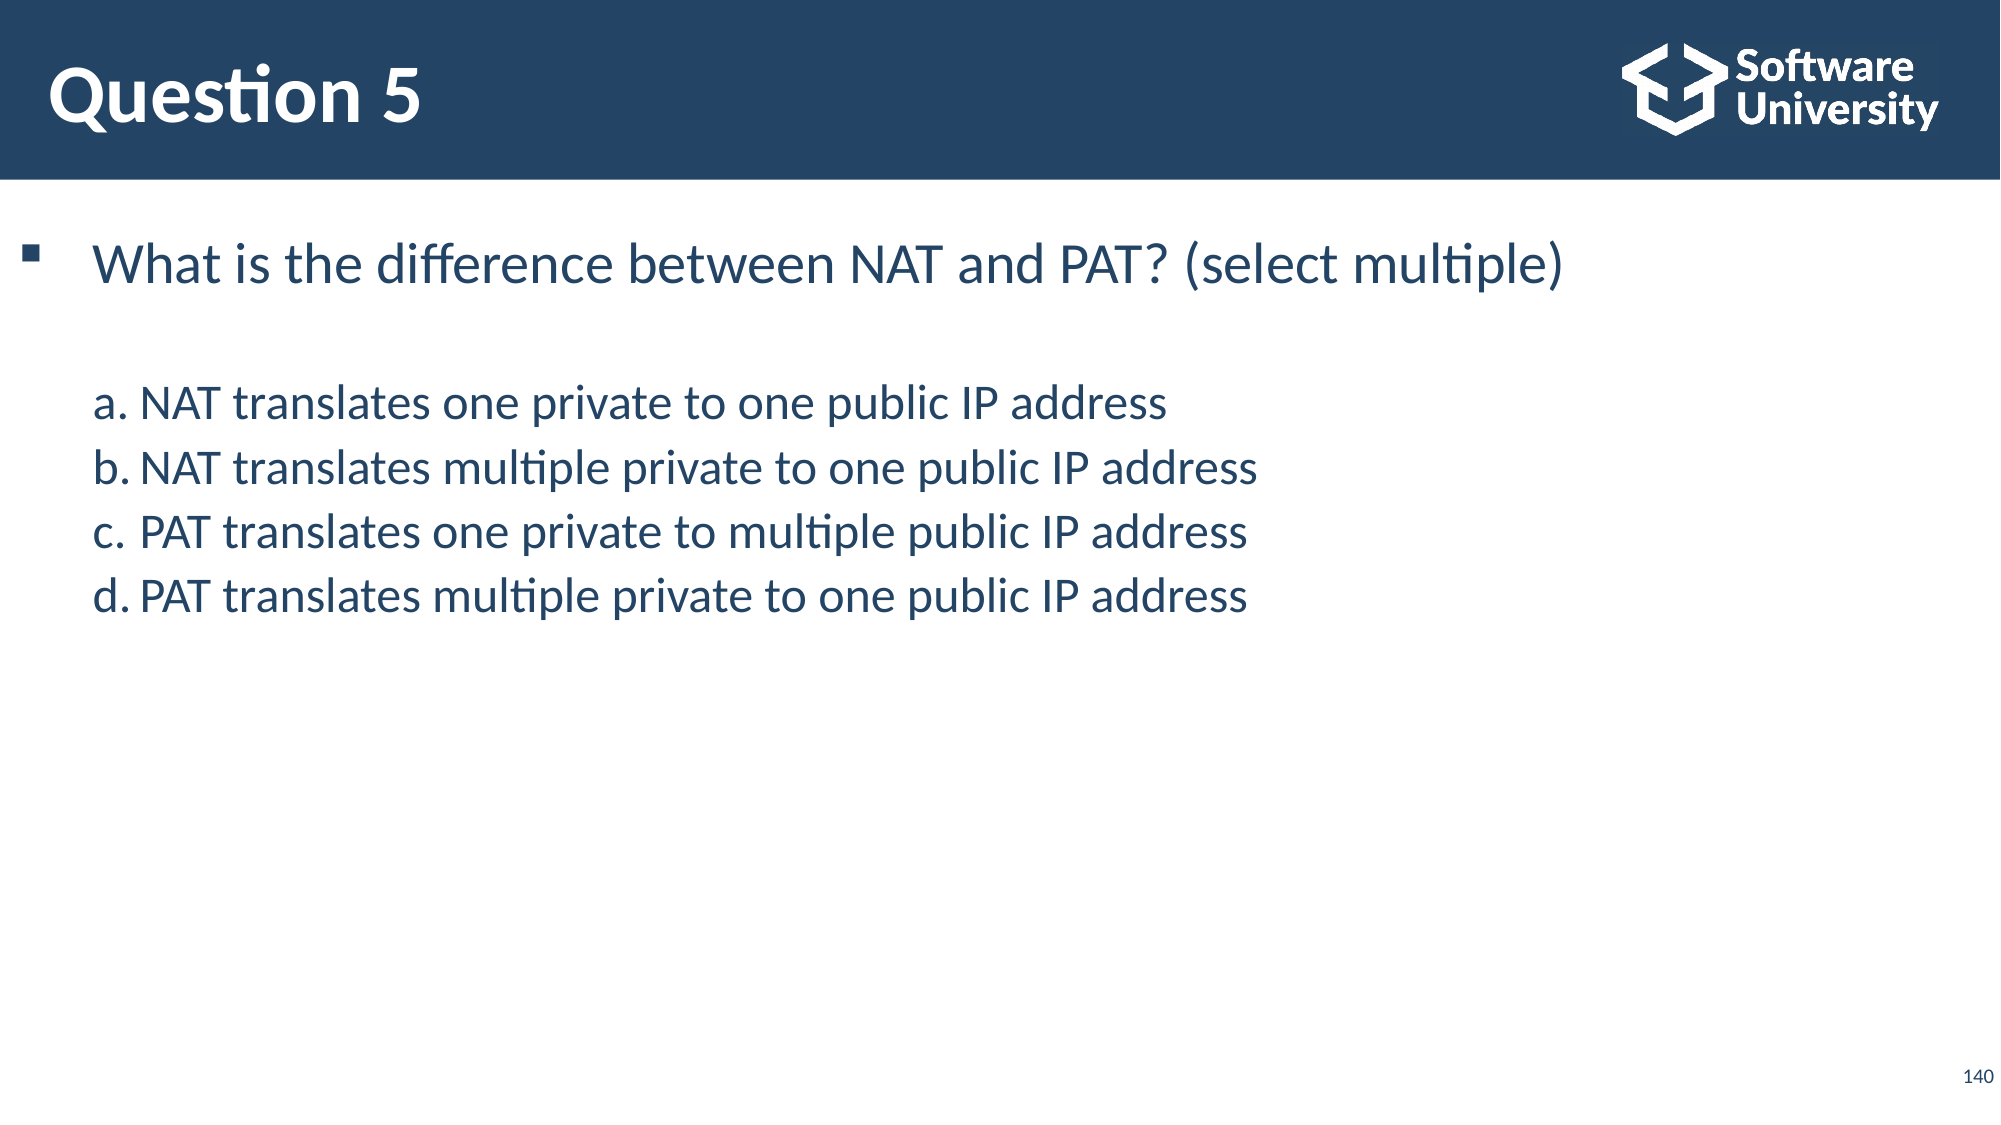

# Question 5
What is the difference between NAT and PAT? (select multiple)
NAT translates one private to one public IP address
NAT translates multiple private to one public IP address
PAT translates one private to multiple public IP address
PAT translates multiple private to one public IP address
140